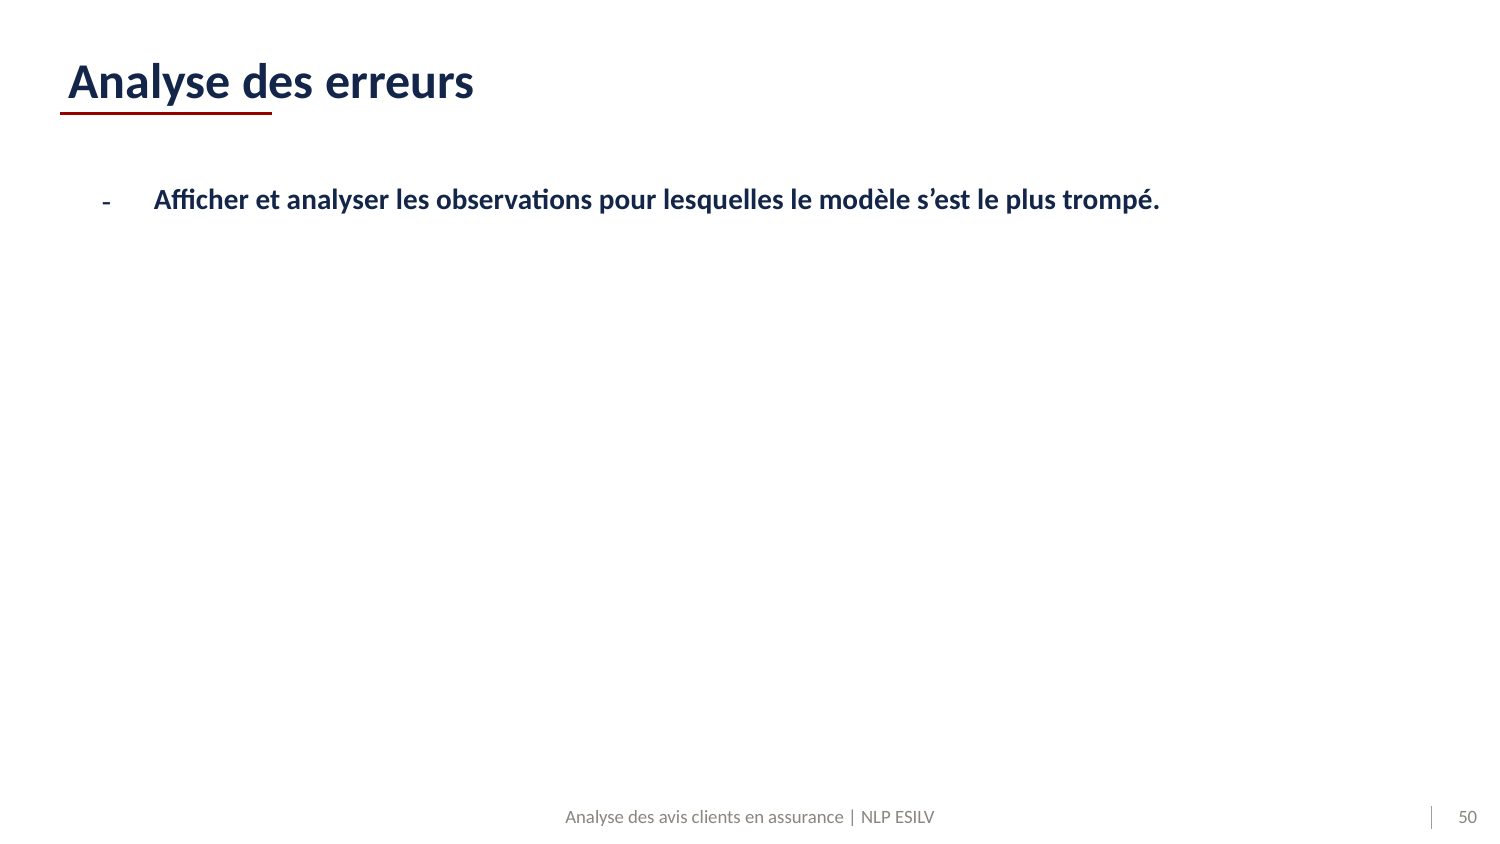

# Analyse des erreurs
Afficher et analyser les observations pour lesquelles le modèle s’est le plus trompé.